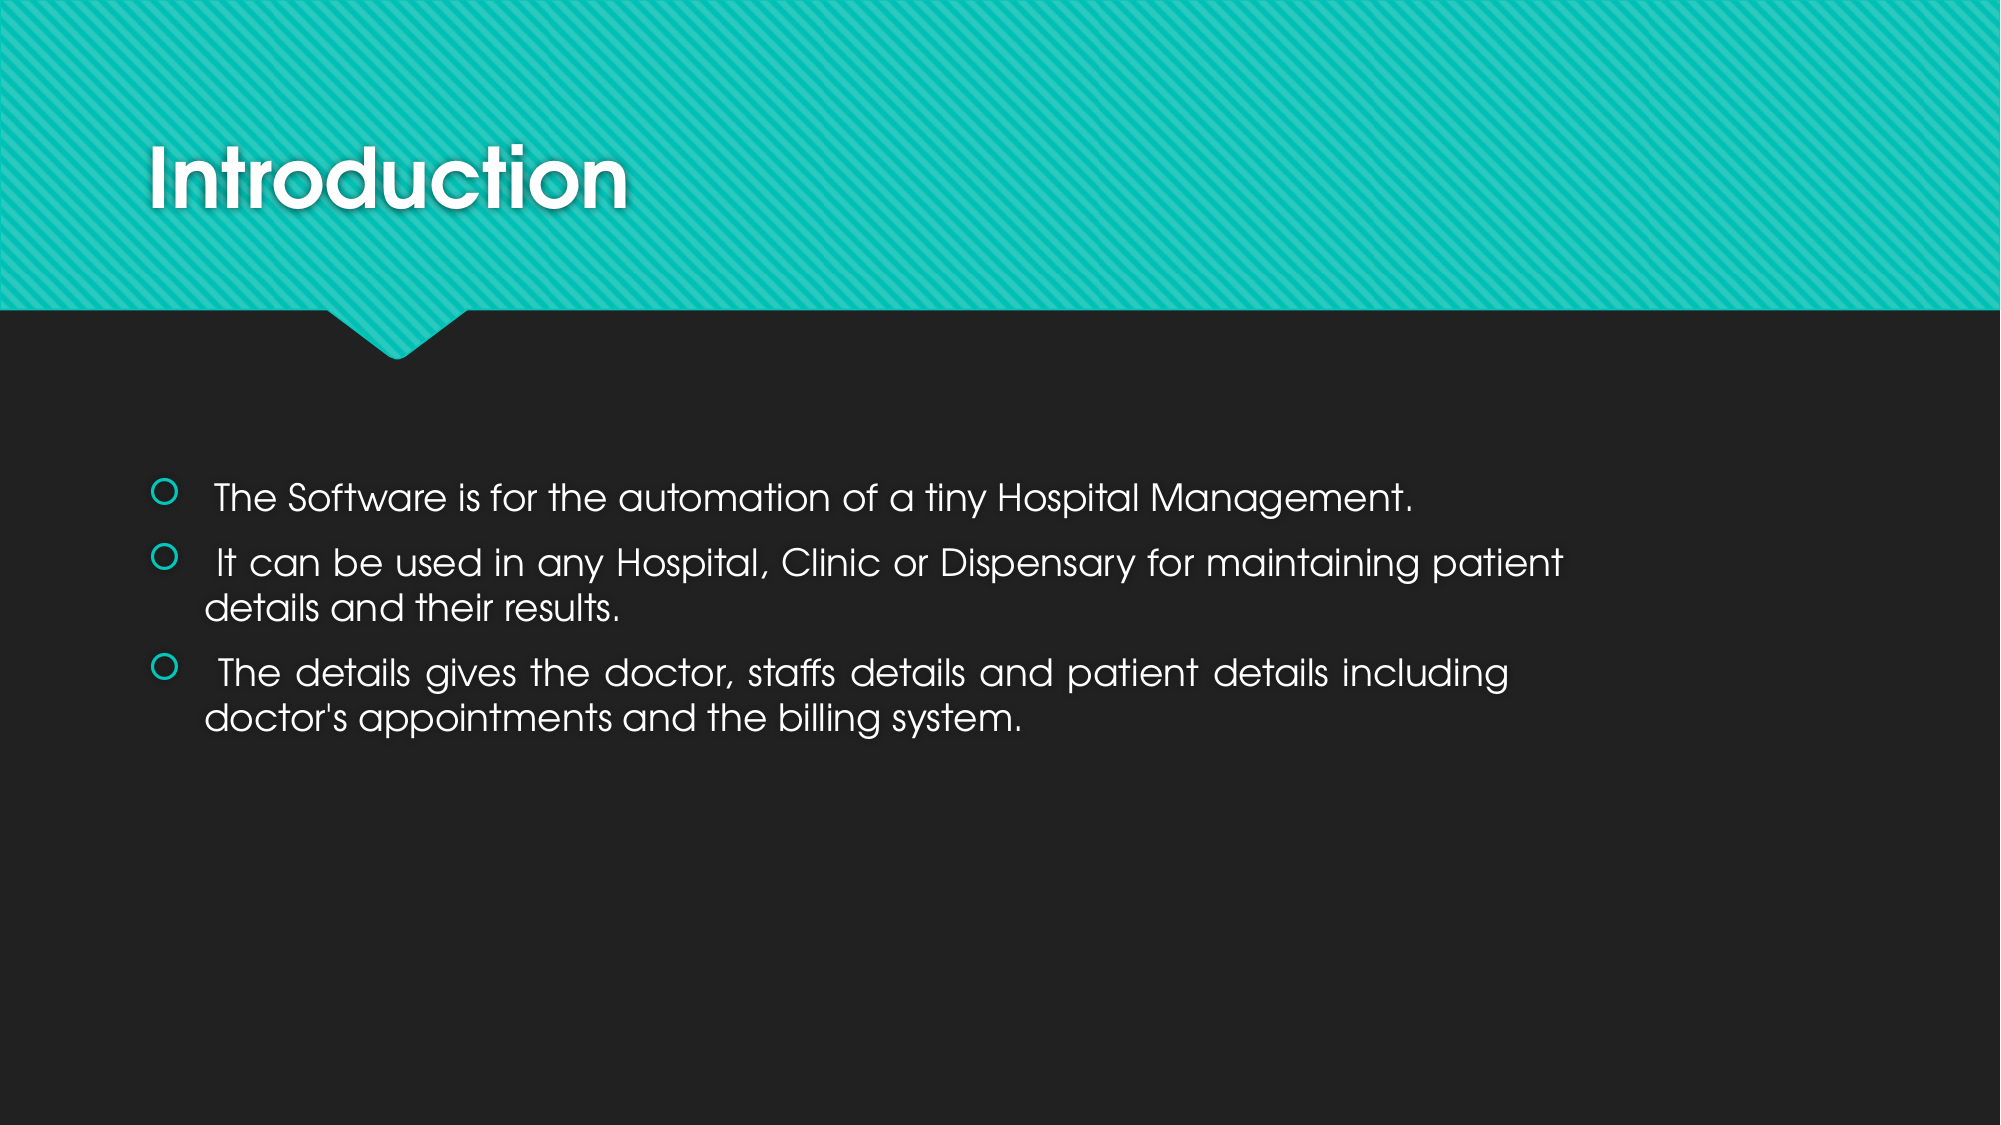

# Introduction
 The Software is for the automation of a tiny Hospital Management.
 It can be used in any Hospital, Clinic or Dispensary for maintaining patient details and their results.
 The details gives the doctor, staffs details and patient details including     doctor's appointments and the billing system.